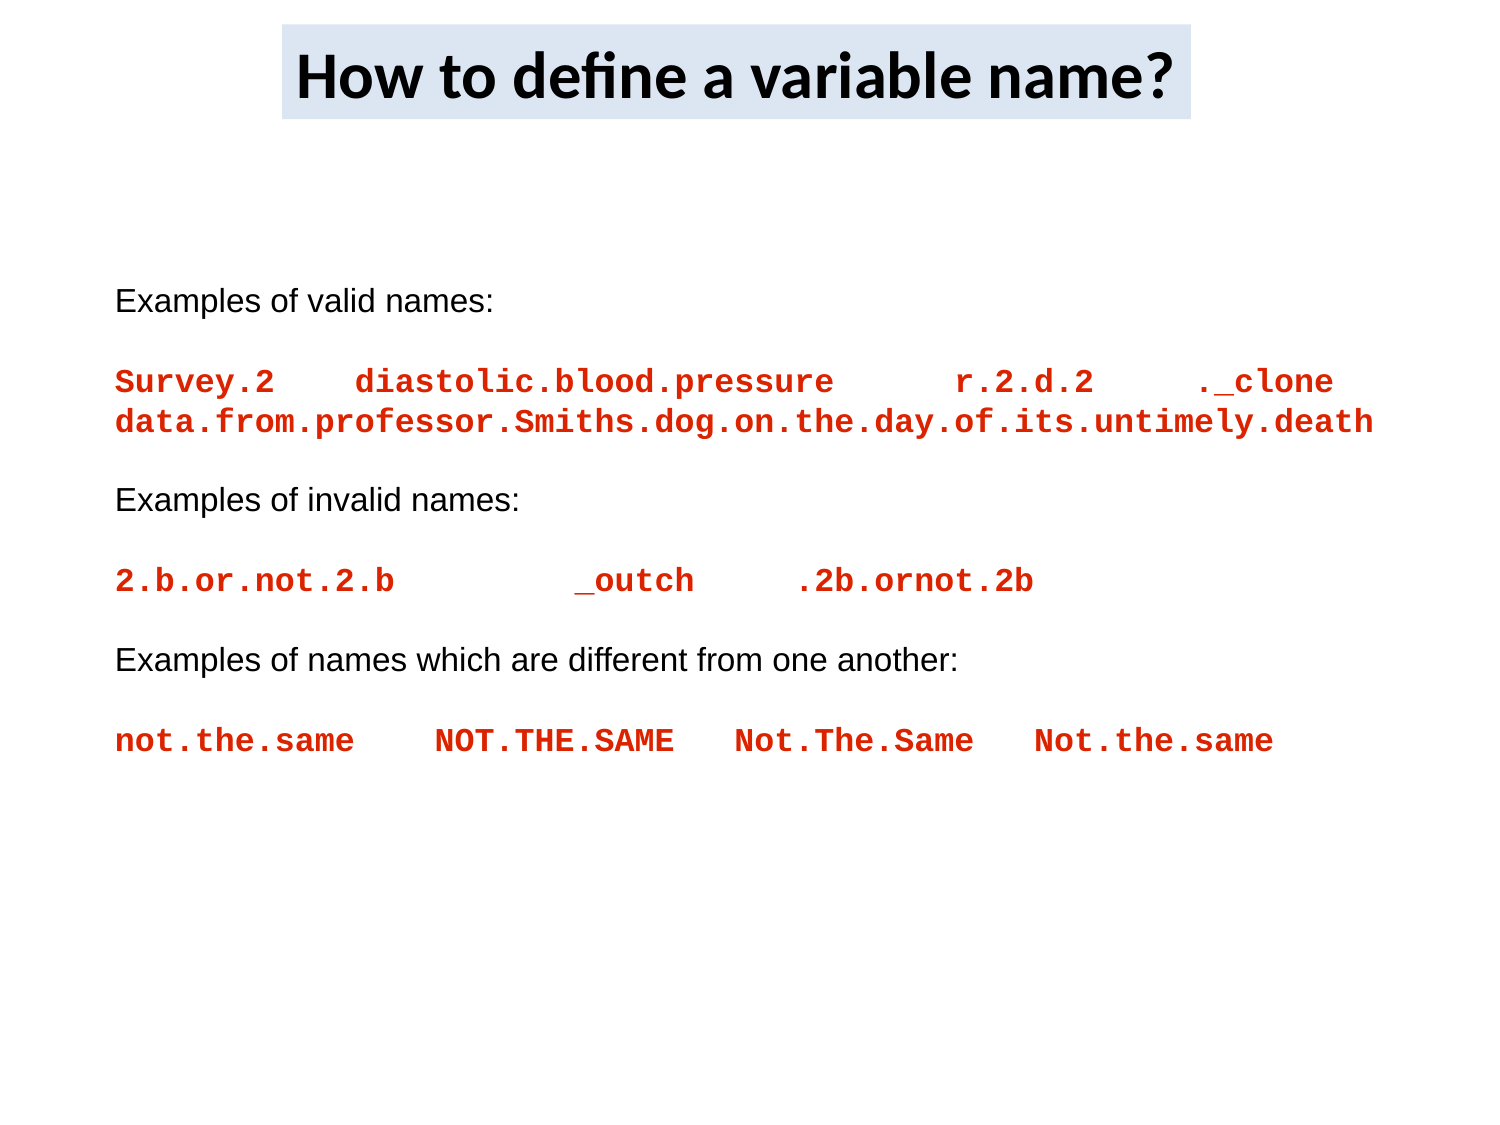

How to define a variable name?

Examples of valid names:

Survey.2    diastolic.blood.pressure      r.2.d.2     ._clone
data.from.professor.Smiths.dog.on.the.day.of.its.untimely.death

Examples of invalid names:

2.b.or.not.2.b         _outch     .2b.ornot.2b

Examples of names which are different from one another:

not.the.same    NOT.THE.SAME   Not.The.Same   Not.the.same